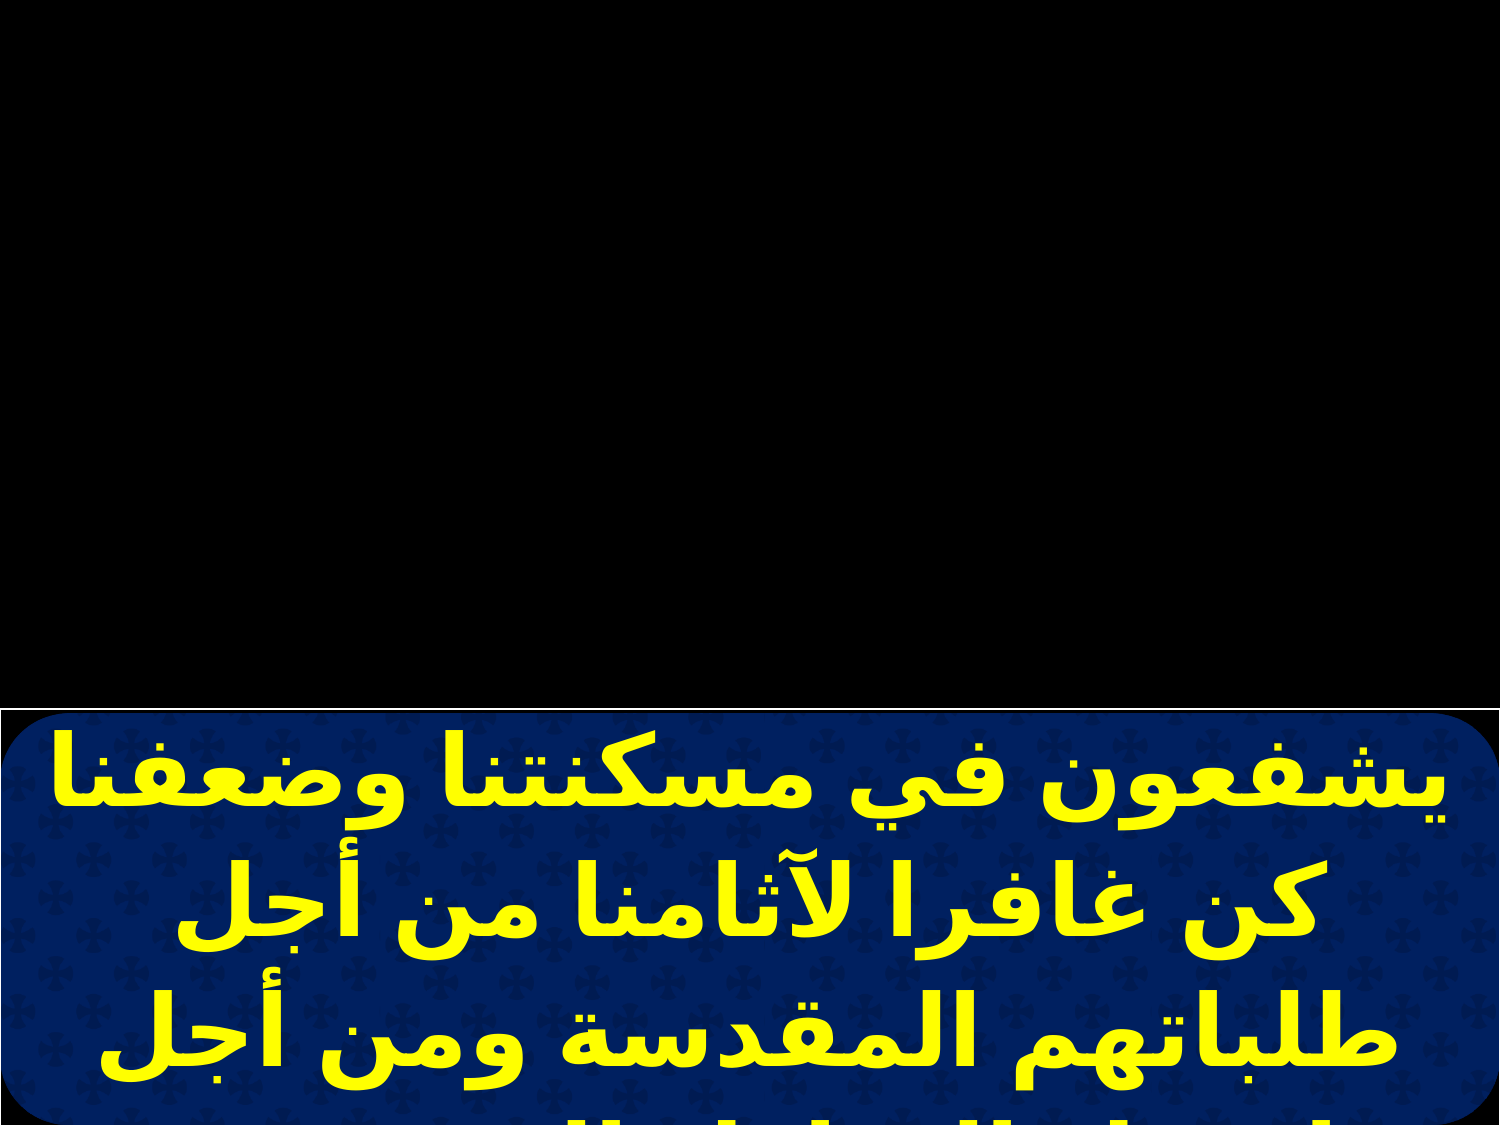

| يشفعون في مسكنتنا وضعفنا كن غافرا لآثامنا من أجل طلباتهم المقدسة ومن أجل اسمك المبارك الذي دعي علينا . |
| --- |